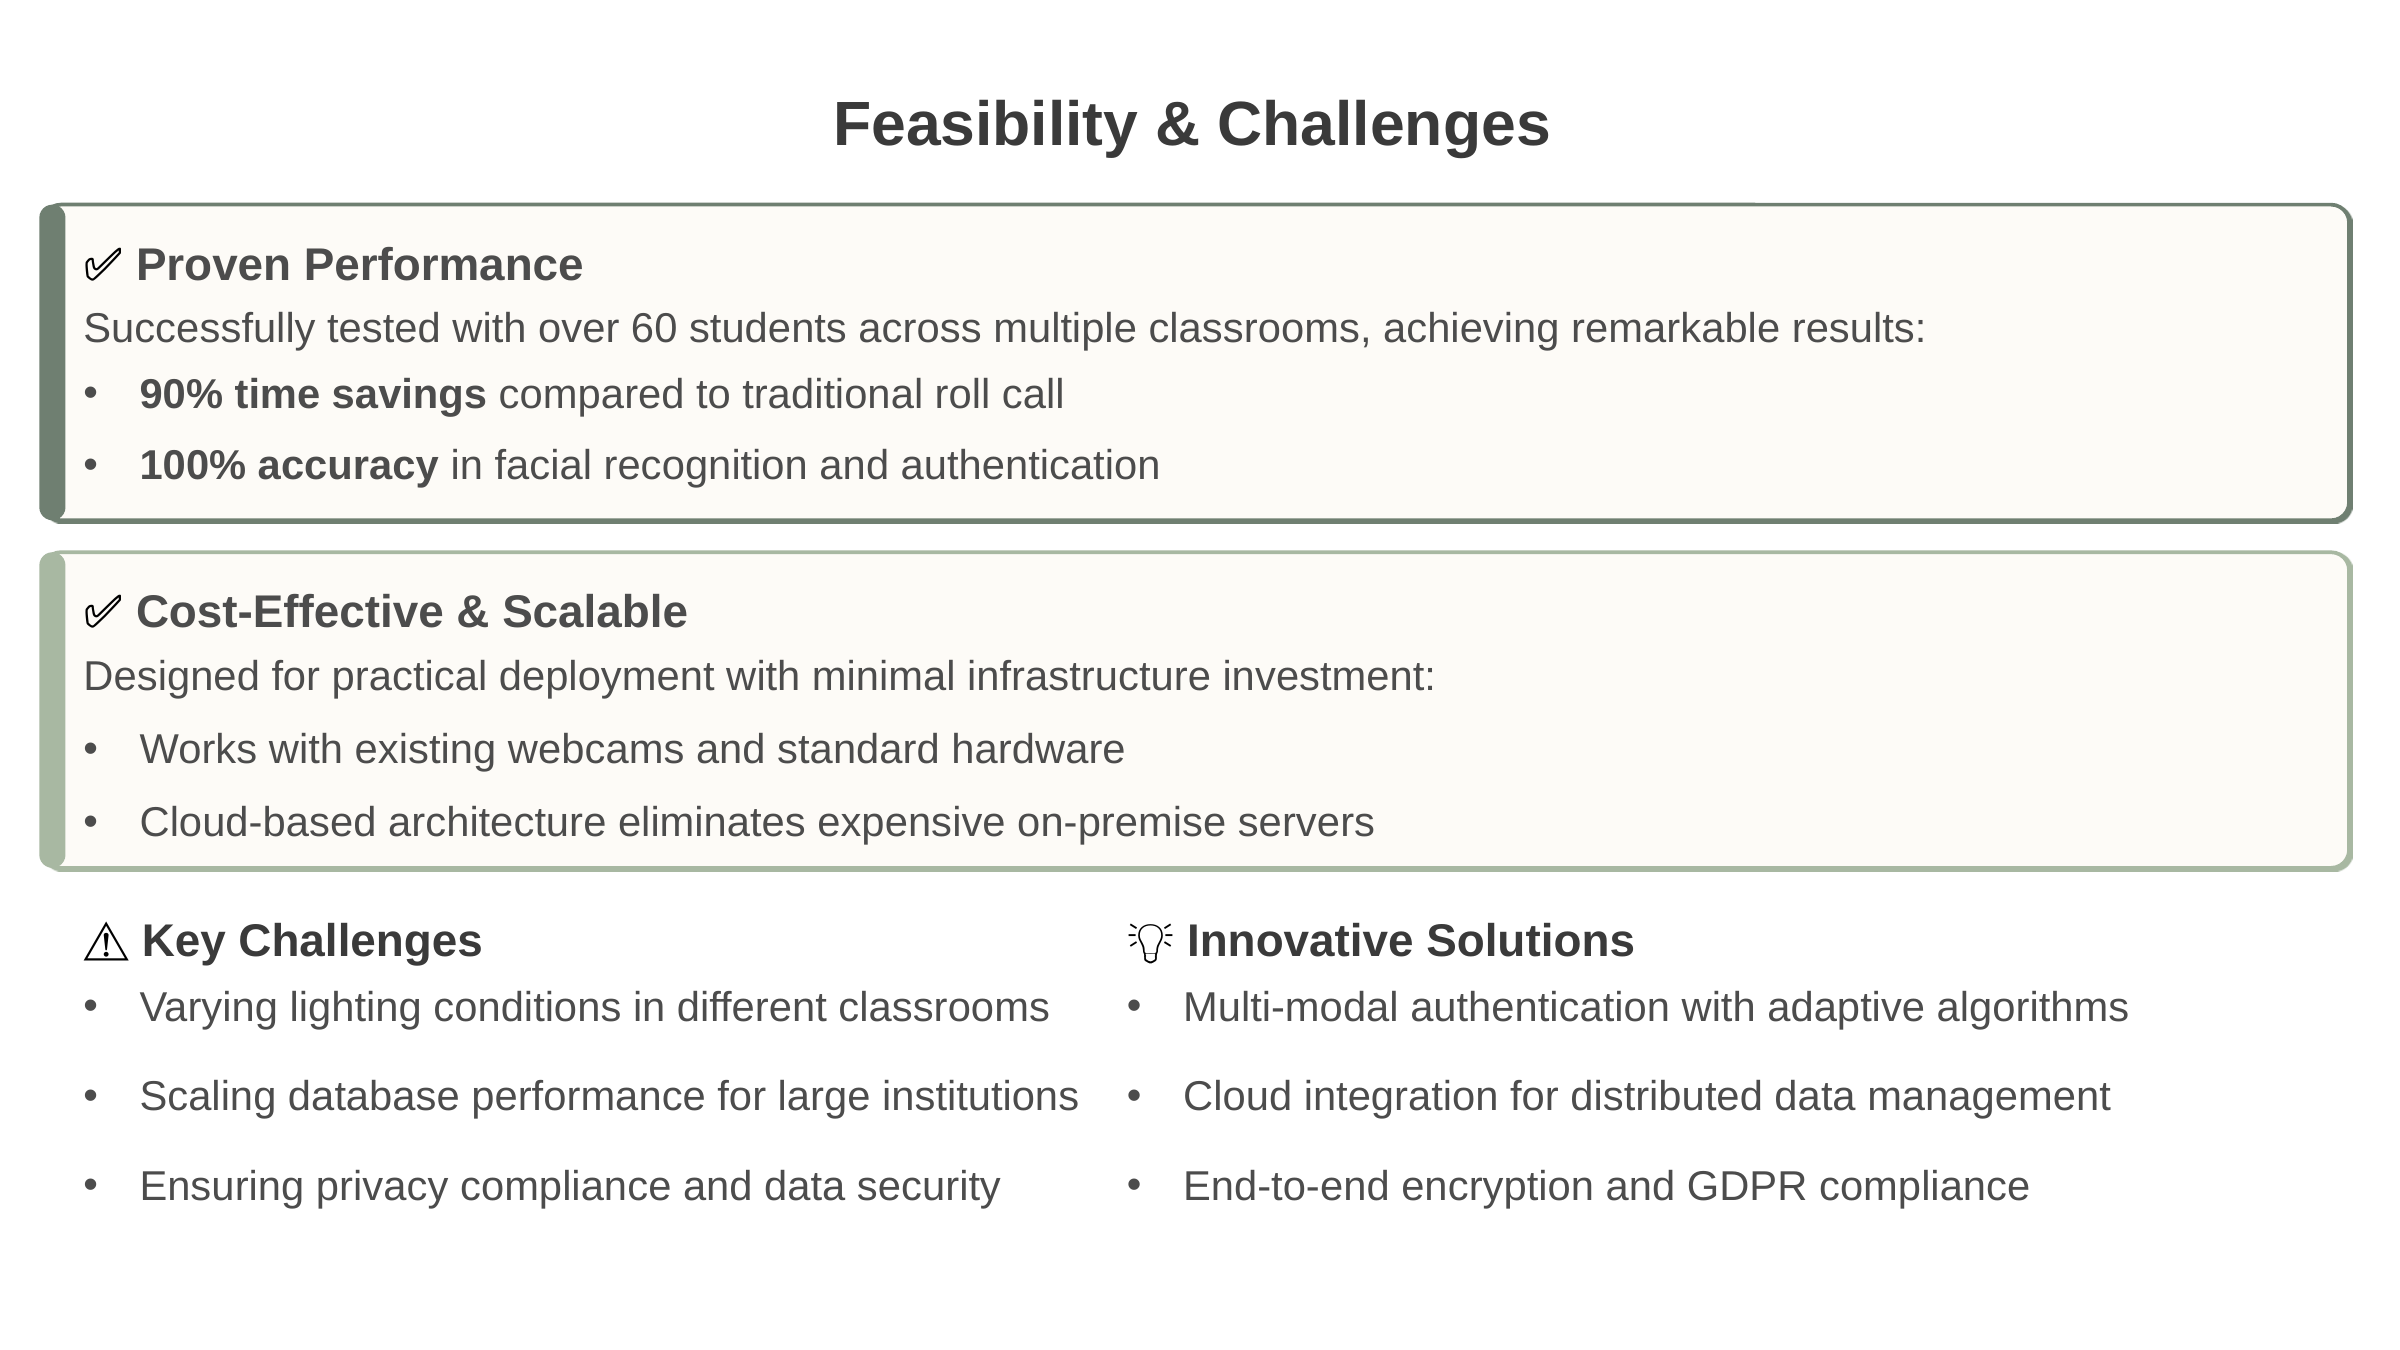

Feasibility & Challenges

✅ Proven Performance
Successfully tested with over 60 students across multiple classrooms, achieving remarkable results:
90% time savings compared to traditional roll call
100% accuracy in facial recognition and authentication

✅ Cost-Effective & Scalable
Designed for practical deployment with minimal infrastructure investment:
Works with existing webcams and standard hardware
Cloud-based architecture eliminates expensive on-premise servers
💡 Innovative Solutions
⚠️ Key Challenges
Varying lighting conditions in different classrooms
Multi-modal authentication with adaptive algorithms
Scaling database performance for large institutions
Cloud integration for distributed data management
Ensuring privacy compliance and data security
End-to-end encryption and GDPR compliance